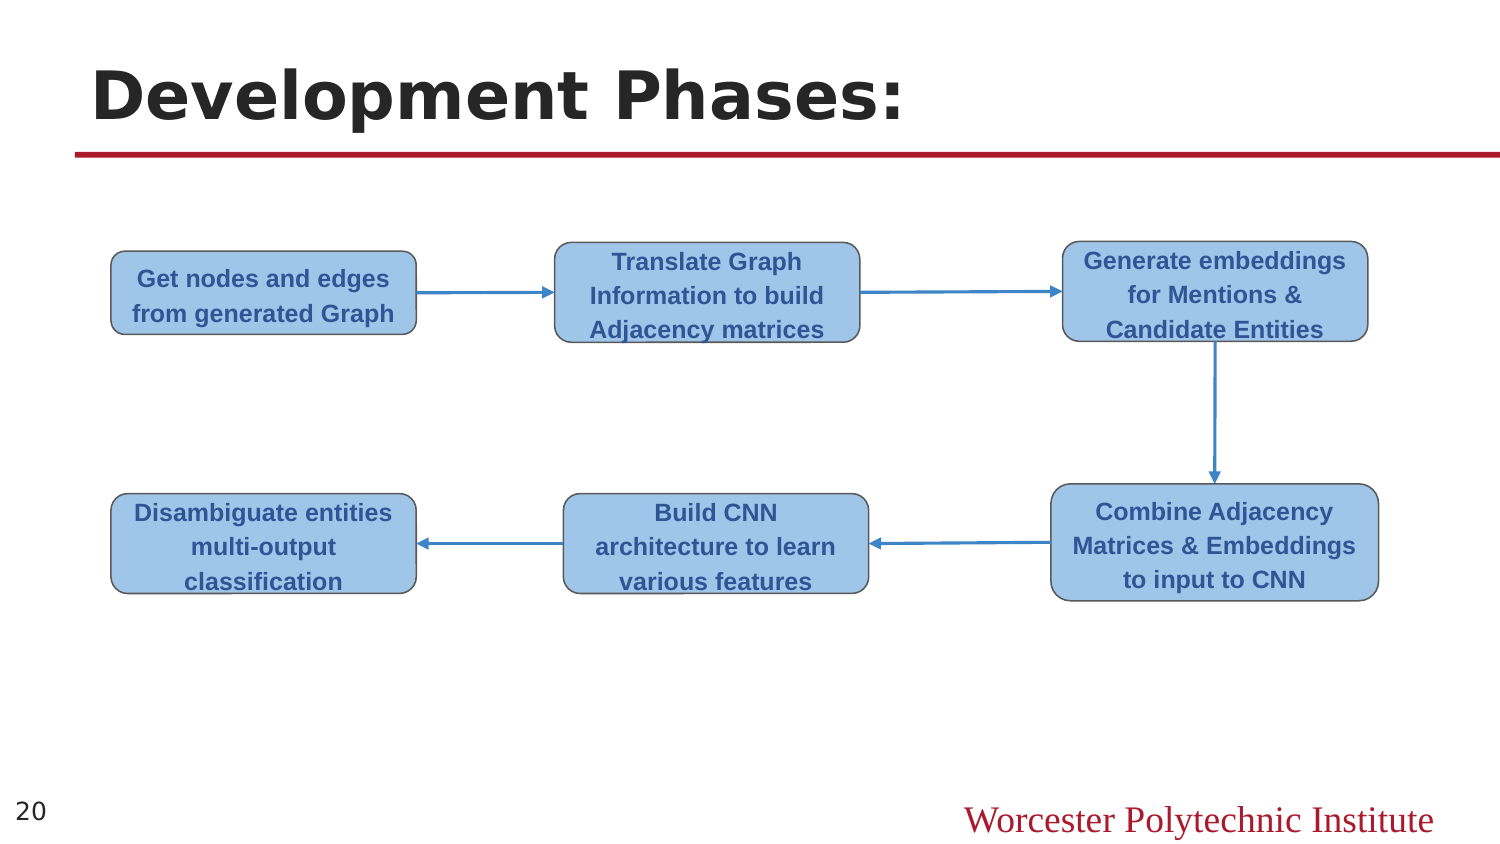

# Development Phases:

Generate embeddings for Mentions & Candidate Entities
Translate Graph Information to build Adjacency matrices
Get nodes and edges from generated Graph
Combine Adjacency Matrices & Embeddings to input to CNN
Disambiguate entities multi-output classification
Build CNN architecture to learn various features
20